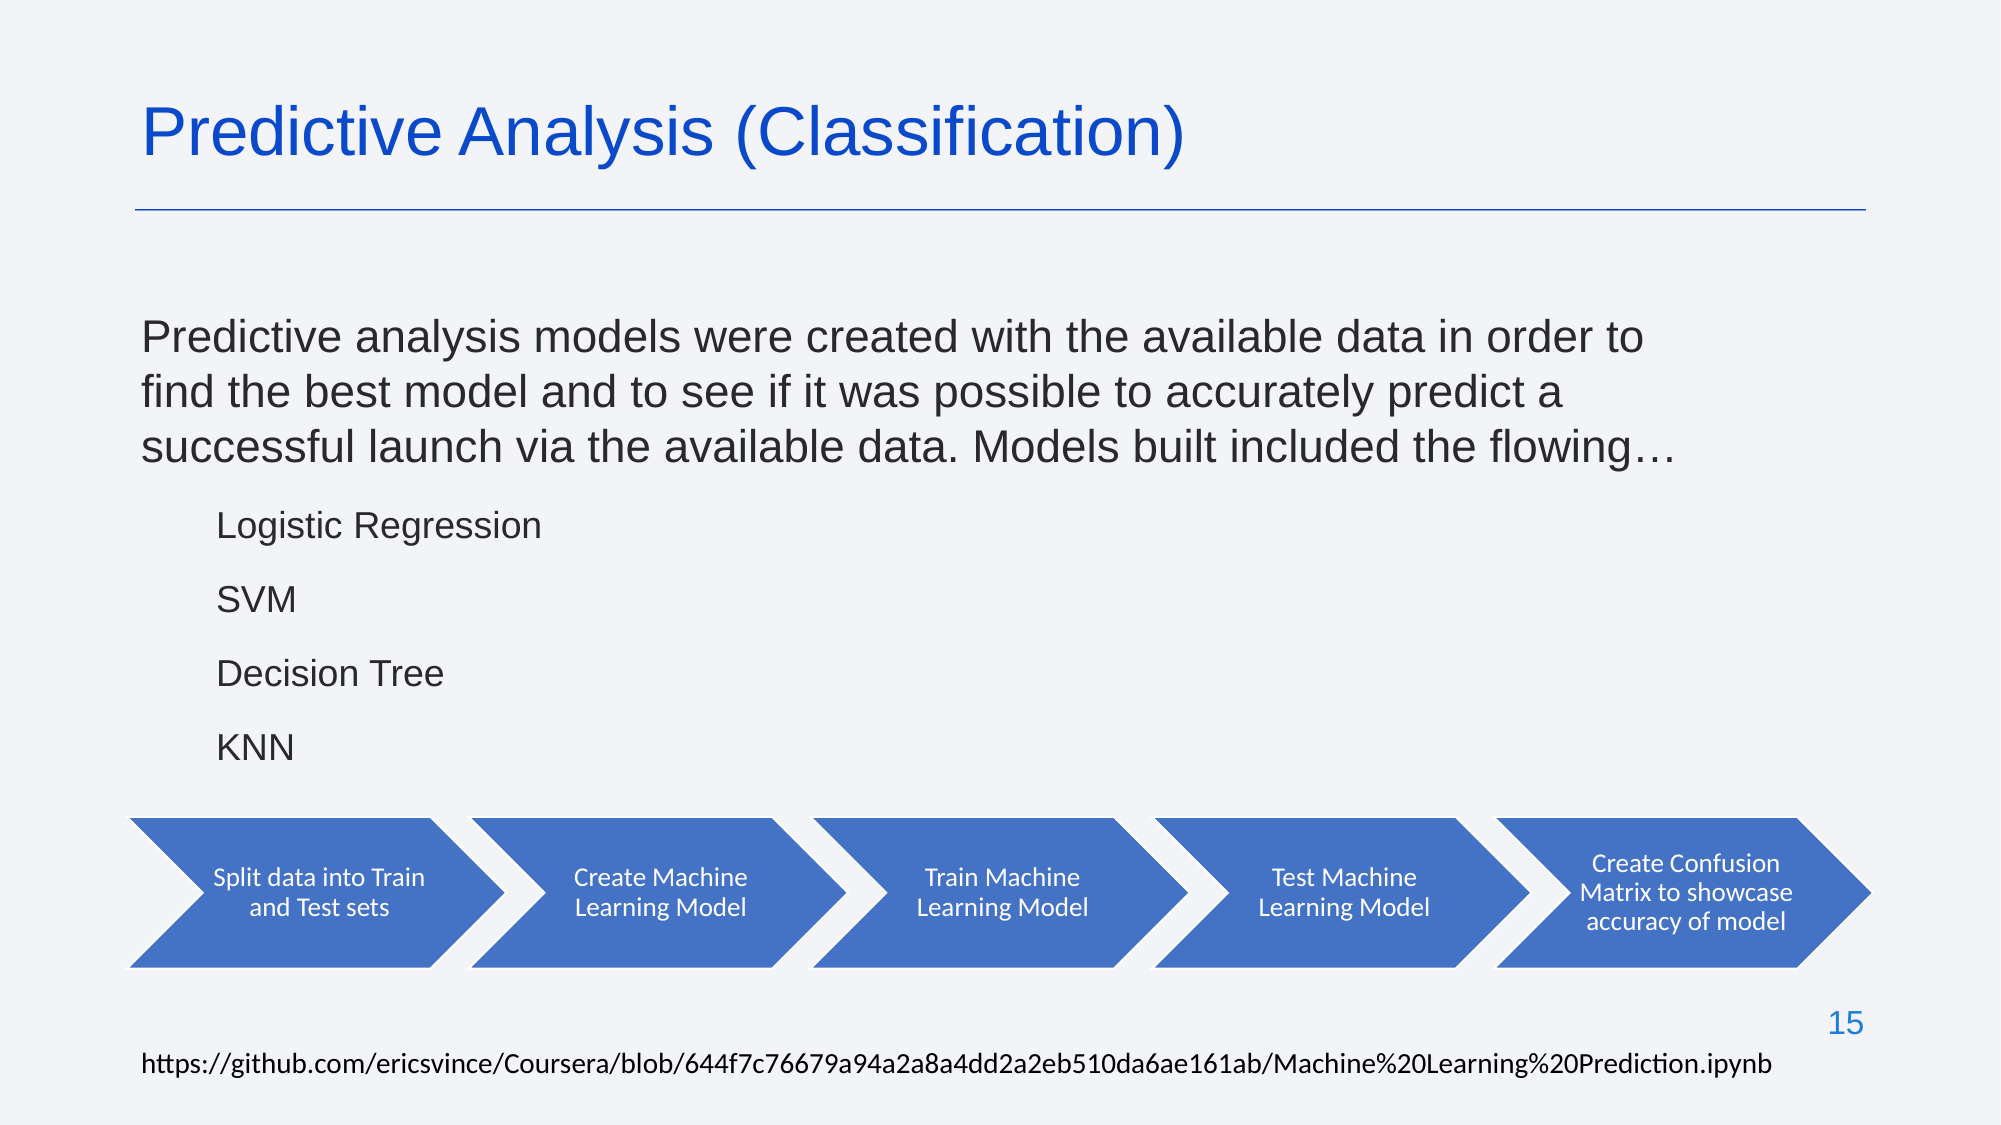

Predictive Analysis (Classification)
Predictive analysis models were created with the available data in order to find the best model and to see if it was possible to accurately predict a successful launch via the available data. Models built included the flowing…
Logistic Regression
SVM
Decision Tree
KNN

Split data into Train and Test sets
Create Machine Learning Model
Train Machine Learning Model
Test Machine Learning Model
Create Confusion Matrix to showcase accuracy of model
15
https://github.com/ericsvince/Coursera/blob/644f7c76679a94a2a8a4dd2a2eb510da6ae161ab/Machine%20Learning%20Prediction.ipynb